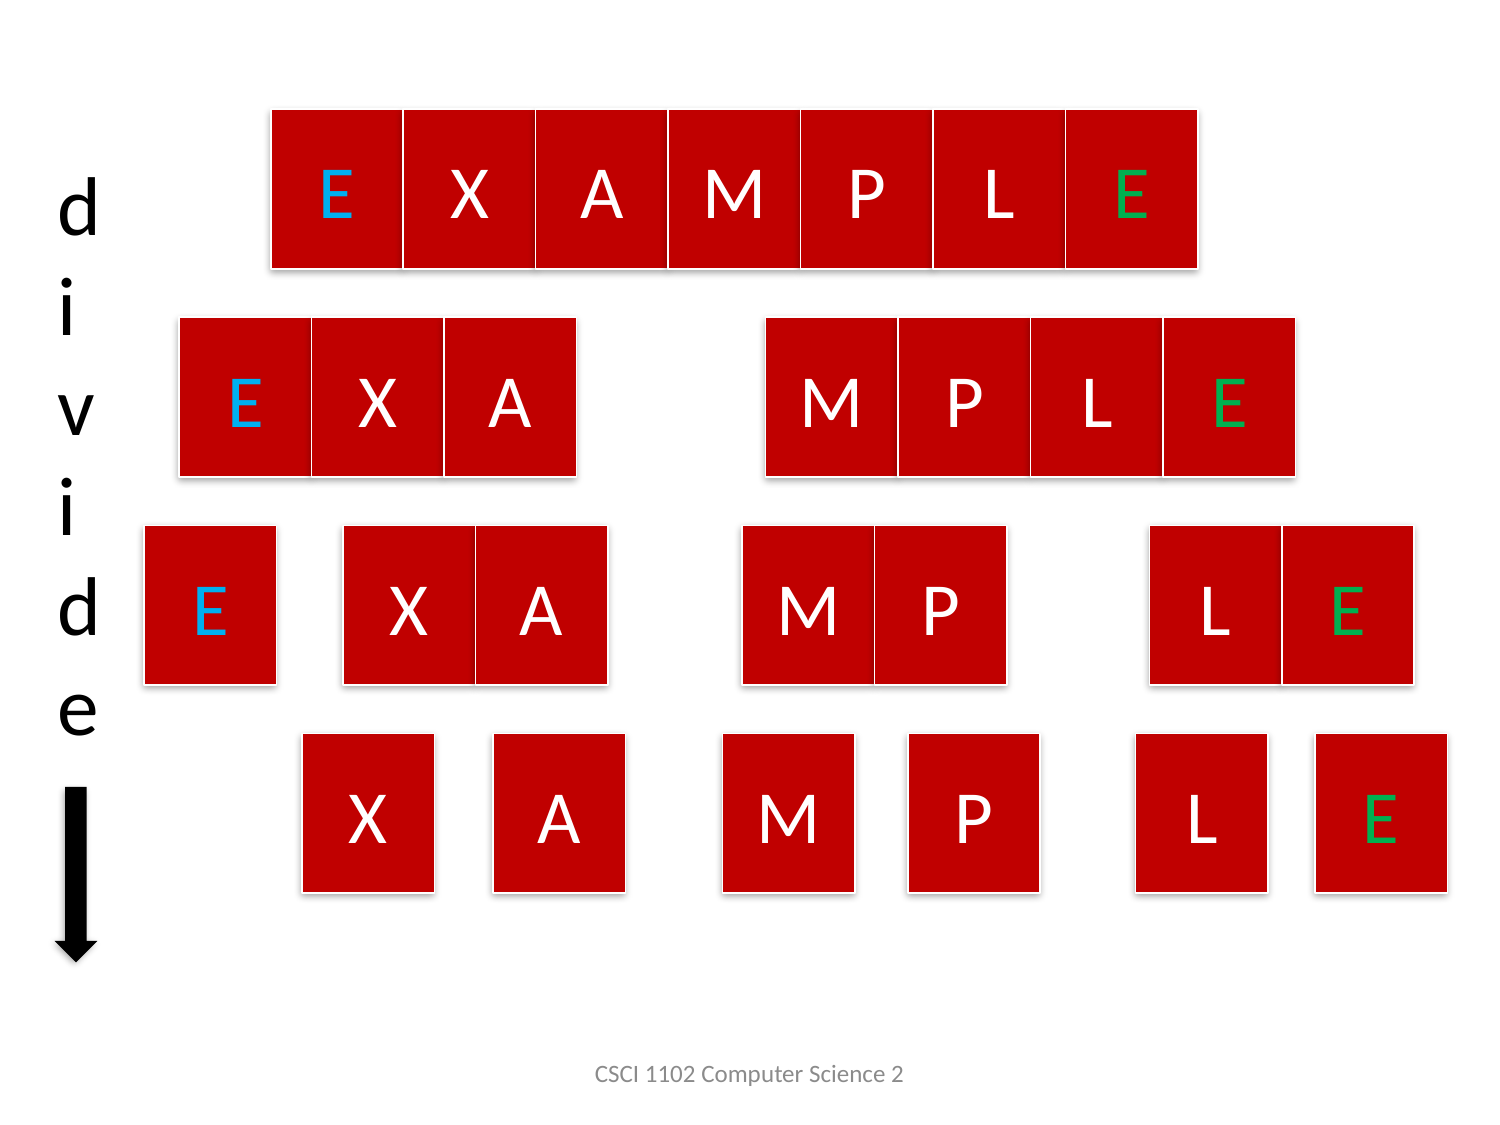

divide
E
X
A
M
P
L
E
E
X
A
M
P
L
E
E
X
A
M
P
L
E
X
A
M
P
L
E

CSCI 1102 Computer Science 2